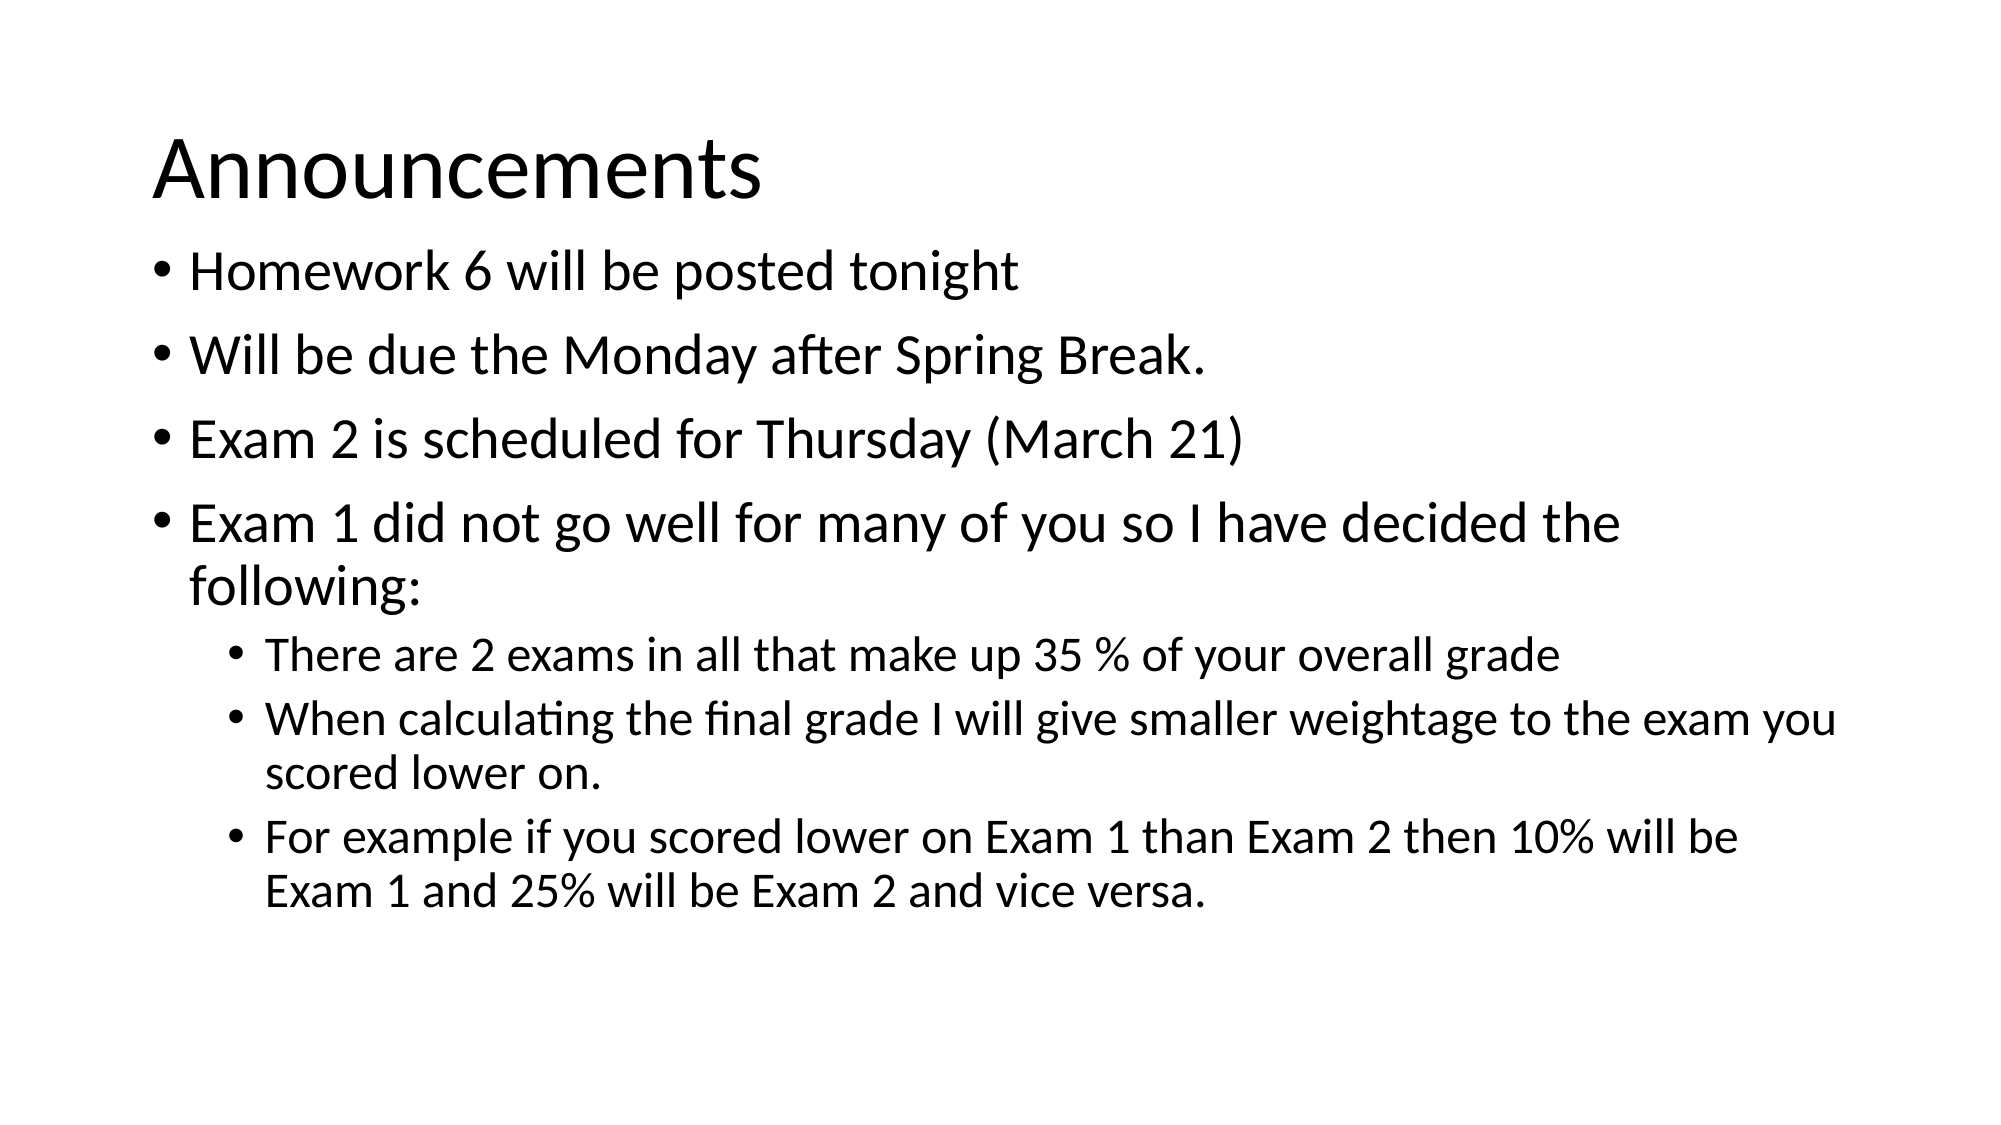

# Announcements
Homework 6 will be posted tonight
Will be due the Monday after Spring Break.
Exam 2 is scheduled for Thursday (March 21)
Exam 1 did not go well for many of you so I have decided the following:
There are 2 exams in all that make up 35 % of your overall grade
When calculating the final grade I will give smaller weightage to the exam you scored lower on.
For example if you scored lower on Exam 1 than Exam 2 then 10% will be Exam 1 and 25% will be Exam 2 and vice versa.